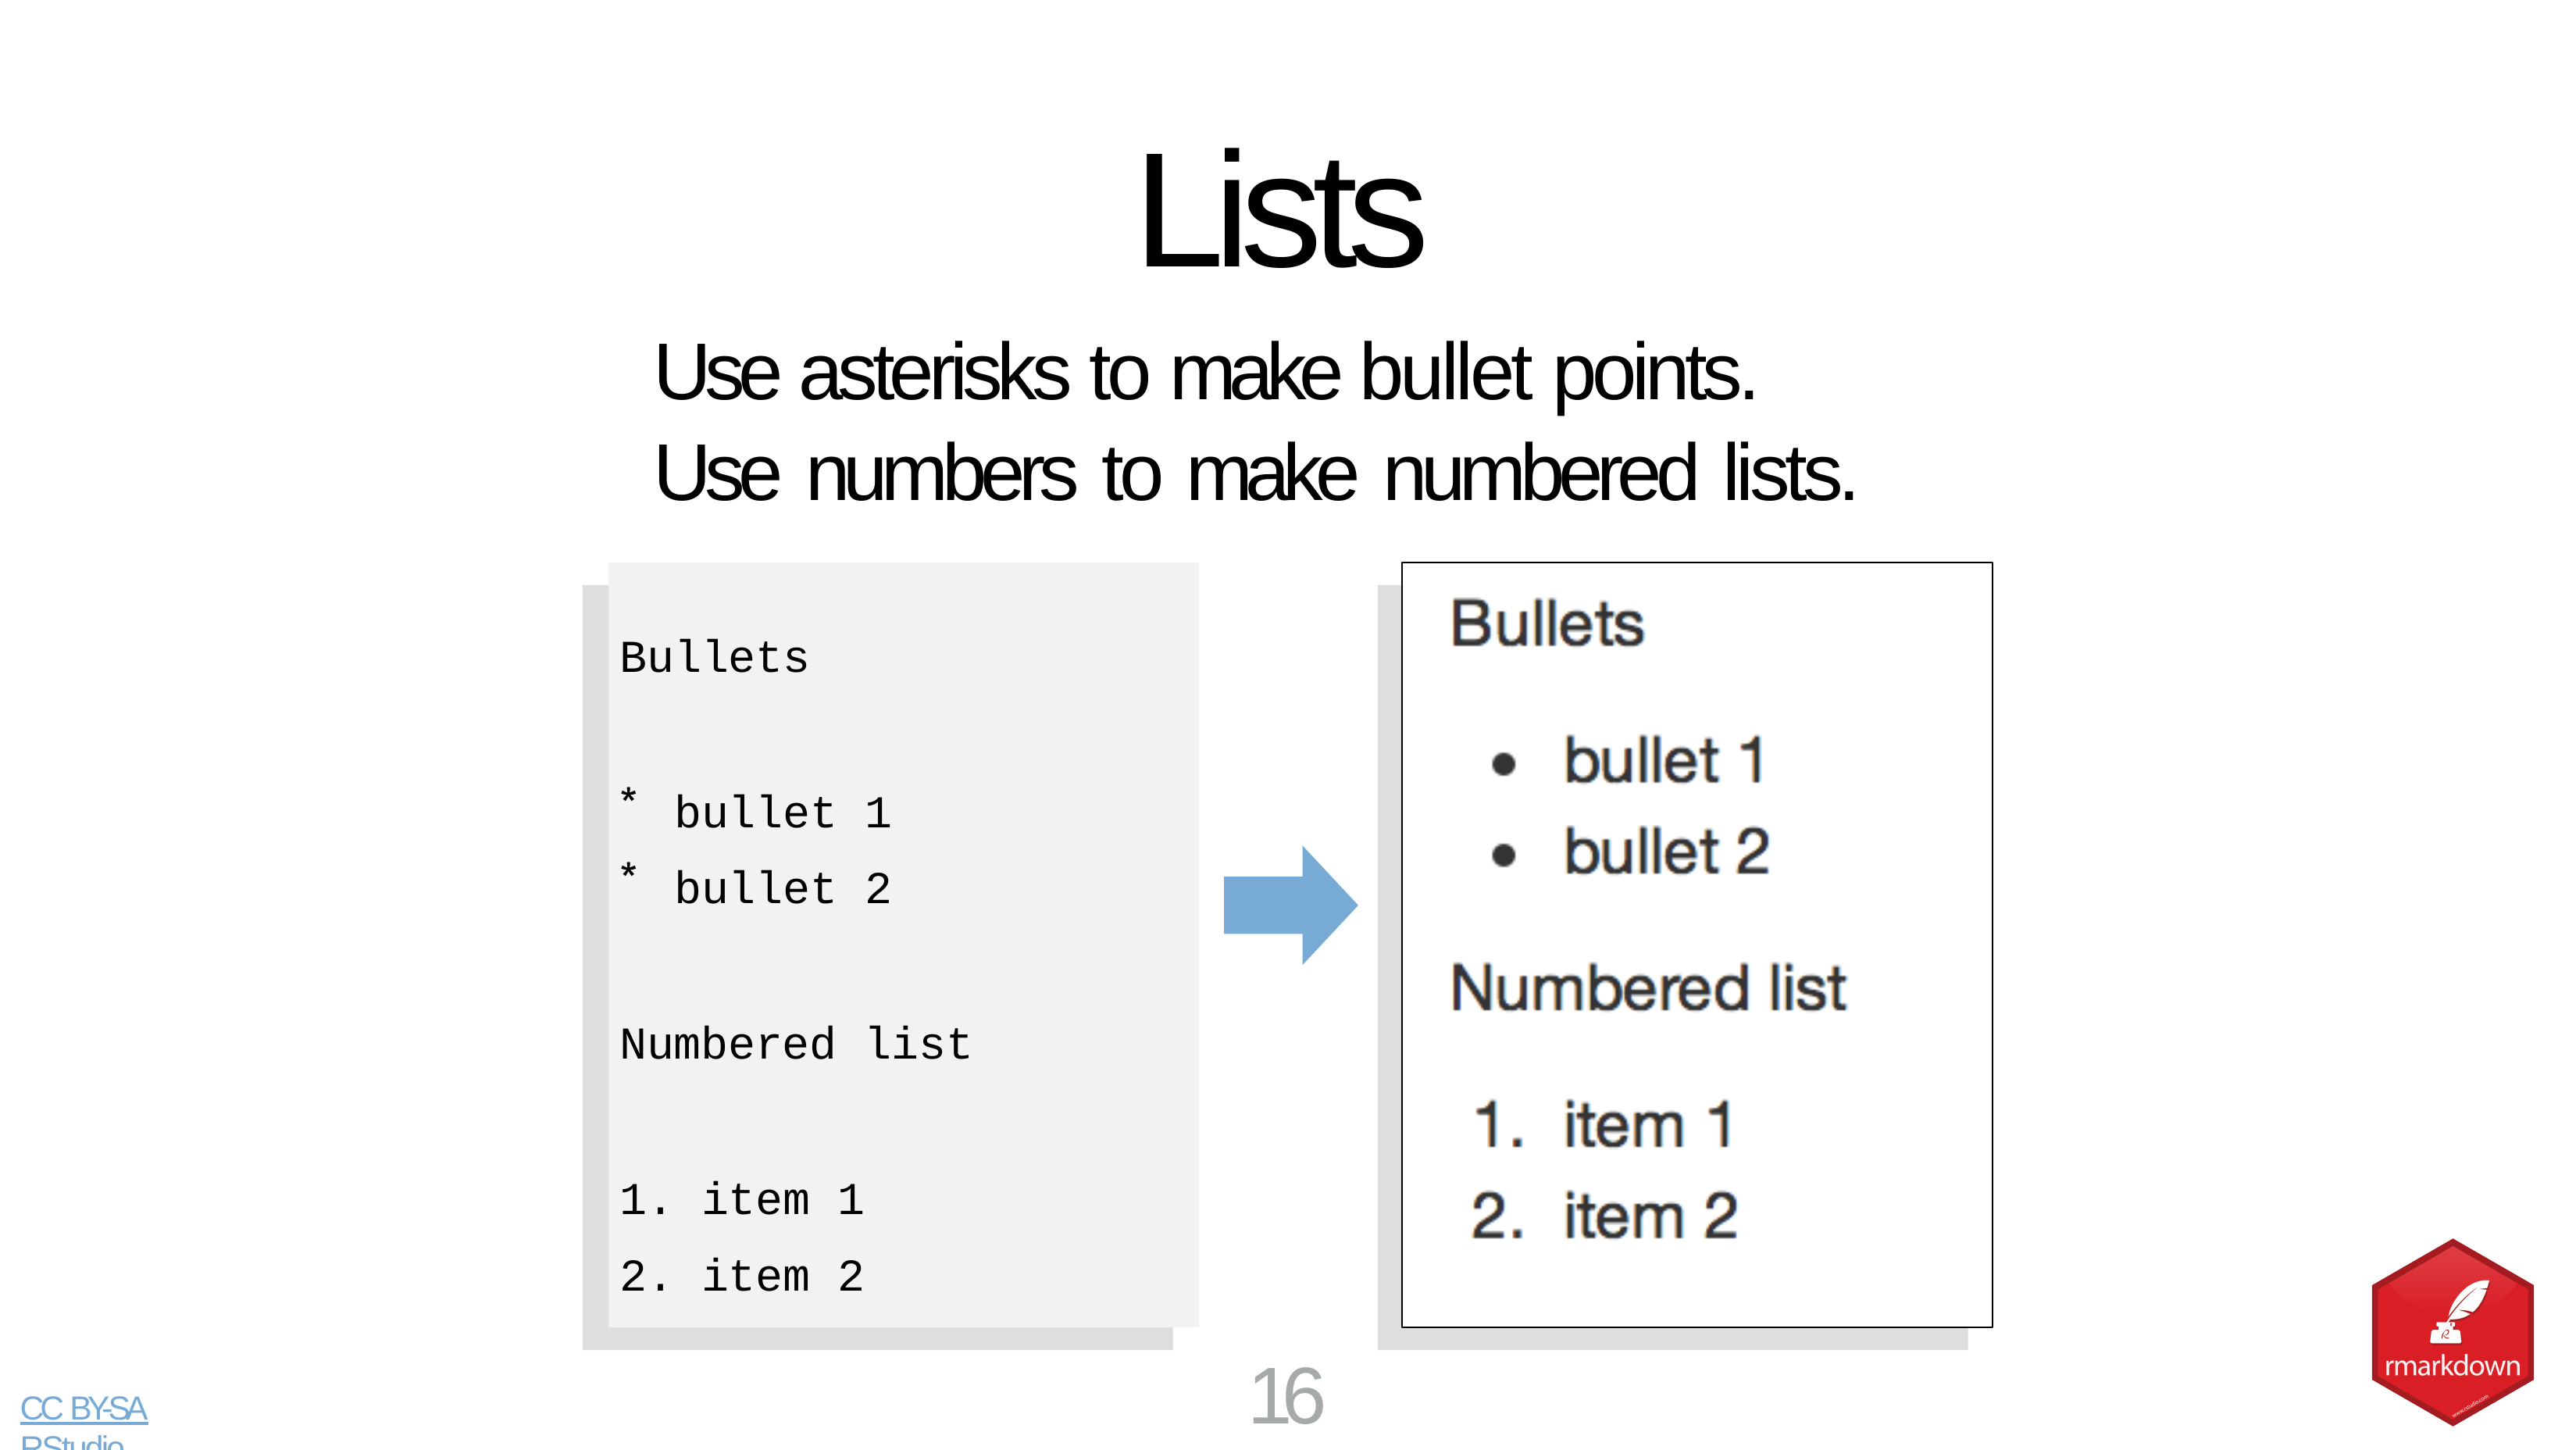

# Lists
Use asterisks to make bullet points.  Use numbers to make numbered lists.

Bullets

bullet 1
bullet 2

Numbered list

item 1
item 2

16
CC BY-SA RStudio